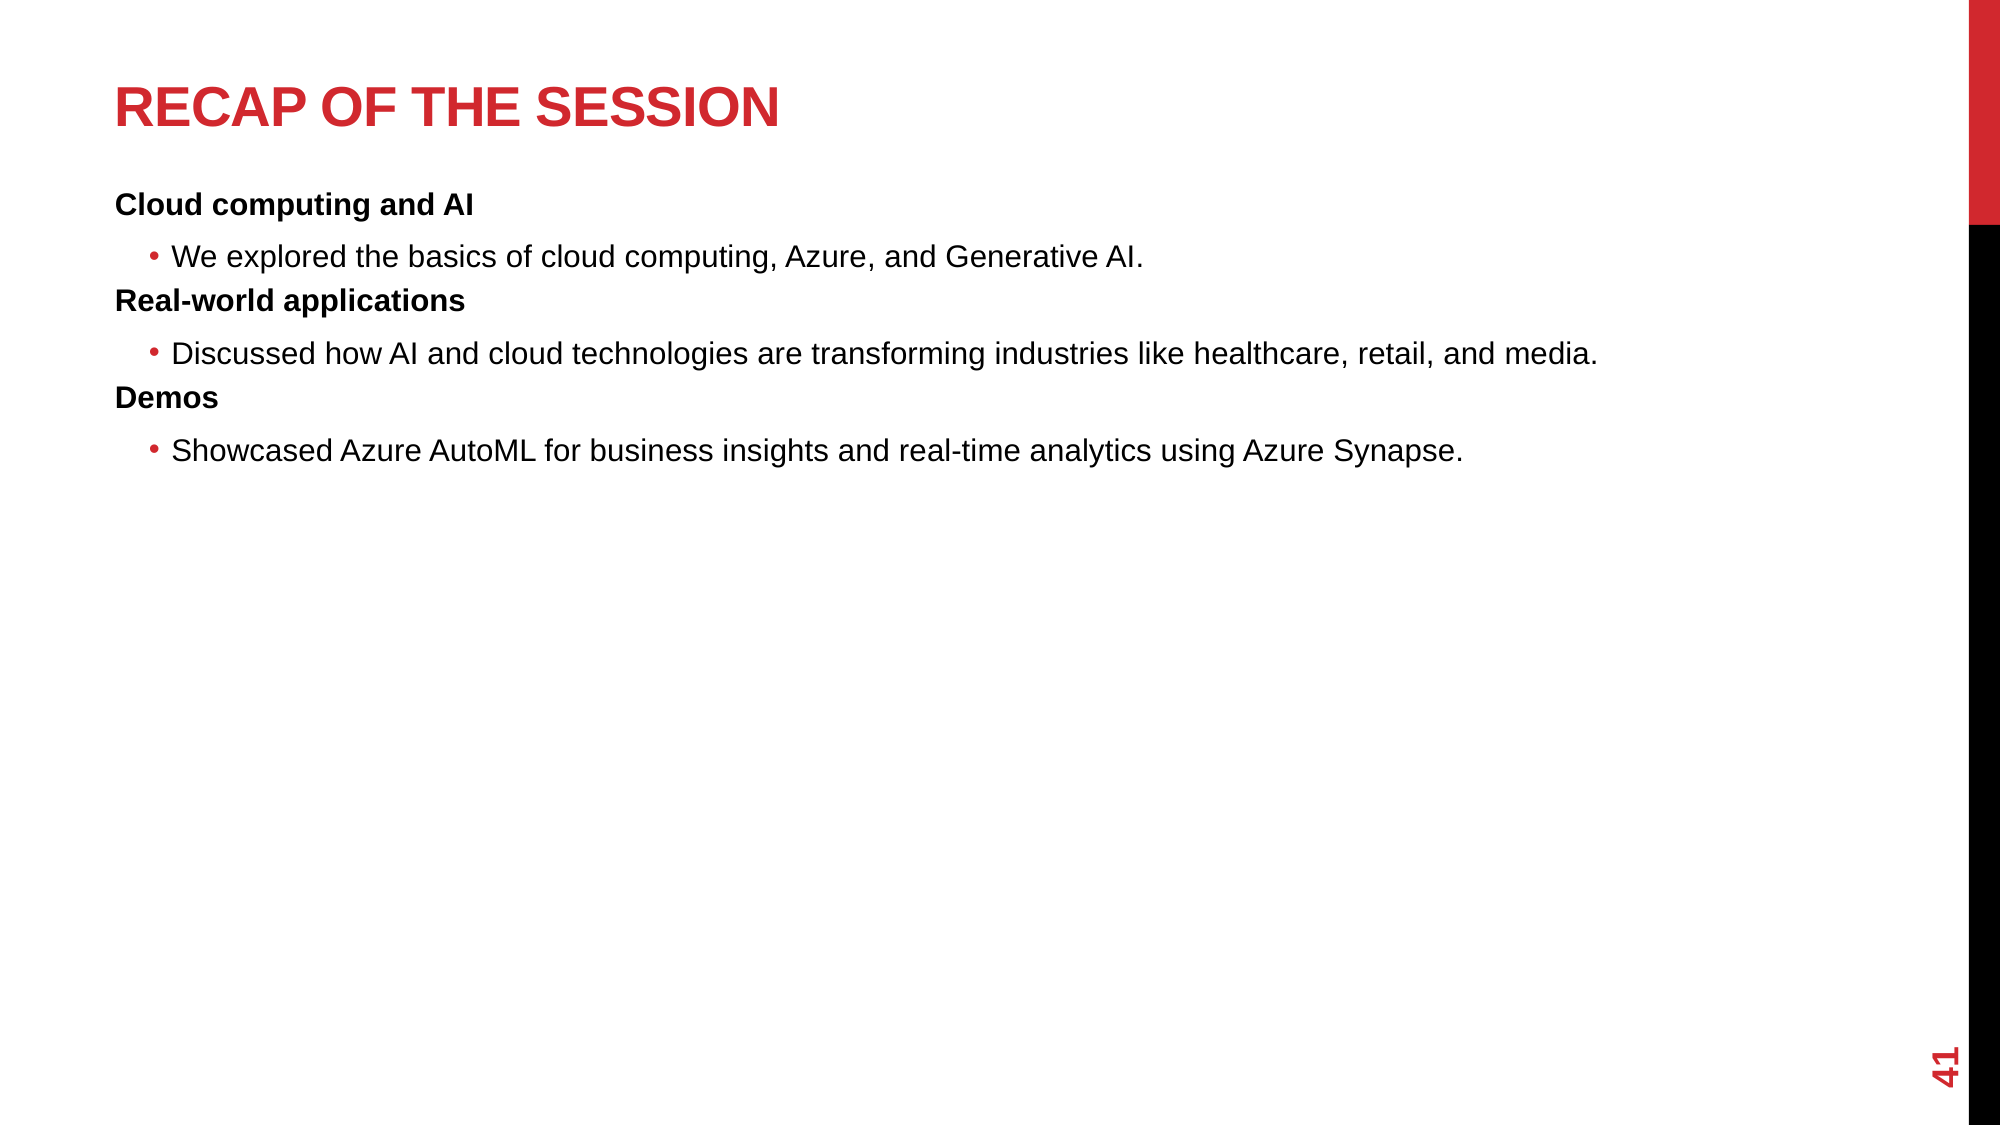

# Recap of the Session
Cloud computing and AI
We explored the basics of cloud computing, Azure, and Generative AI.
Real-world applications
Discussed how AI and cloud technologies are transforming industries like healthcare, retail, and media.
Demos
Showcased Azure AutoML for business insights and real-time analytics using Azure Synapse.
41